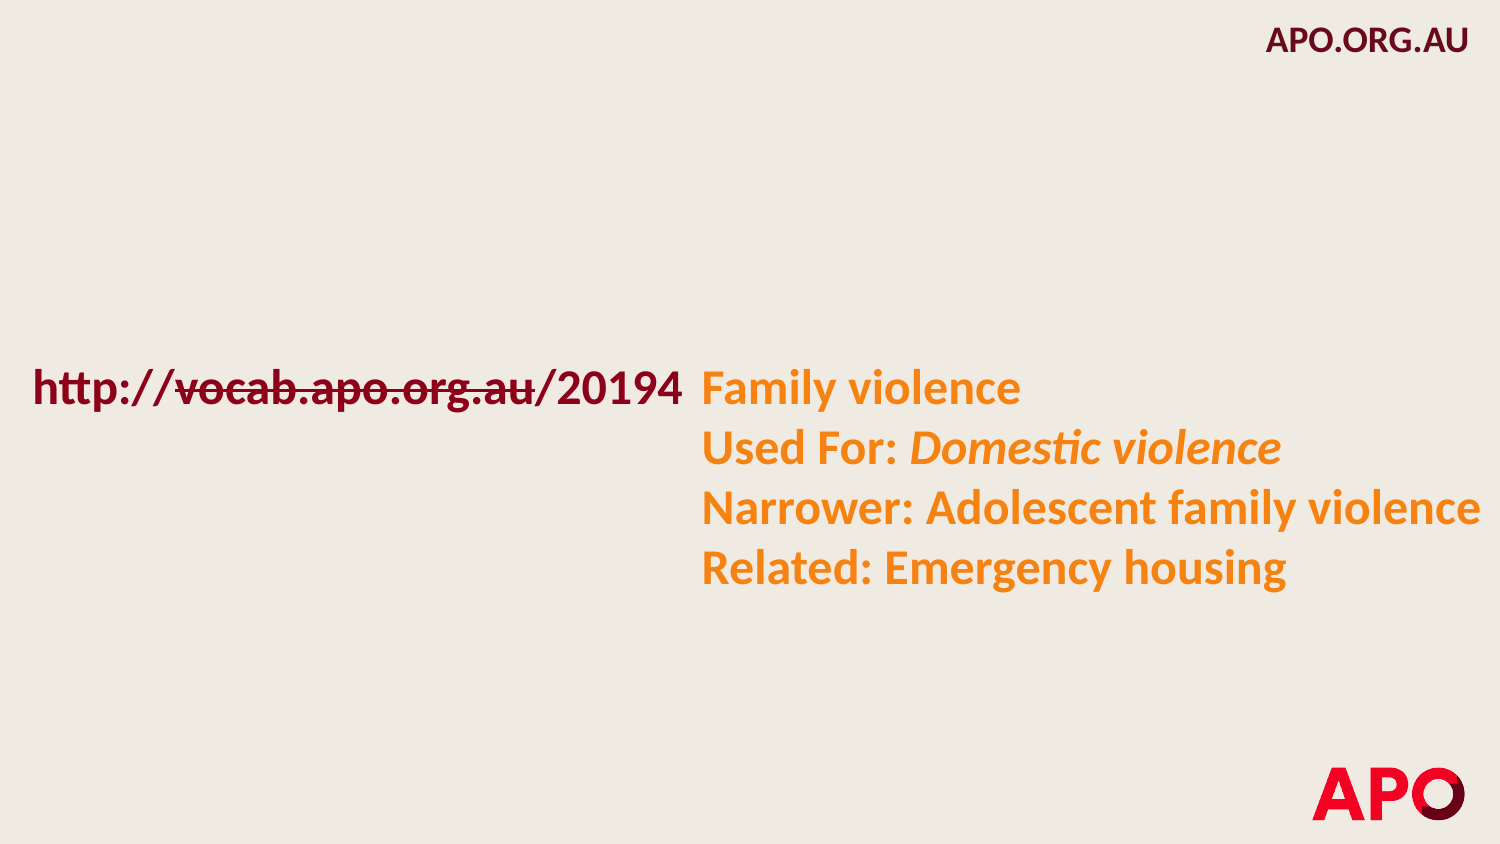

http://vocab.apo.org.au/20194
Family violence
Used For: Domestic violence
Narrower: Adolescent family violence
Related: Emergency housing